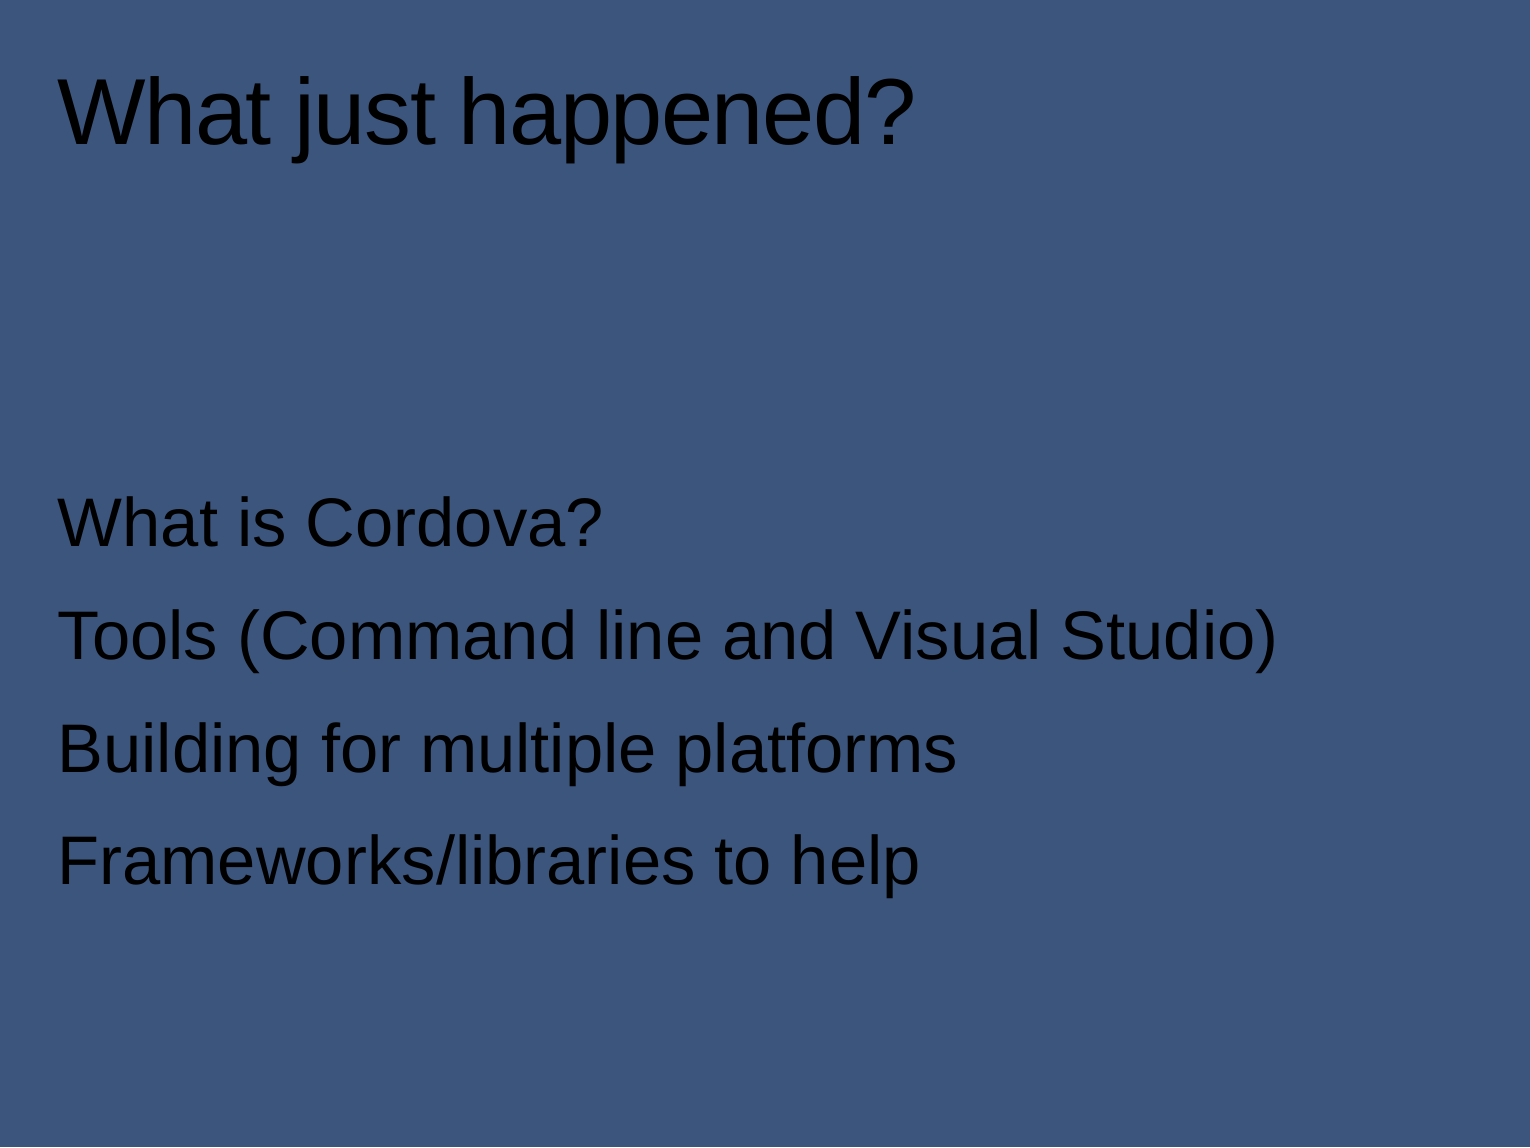

# What just happened?
What is Cordova?
Tools (Command line and Visual Studio)
Building for multiple platforms
Frameworks/libraries to help